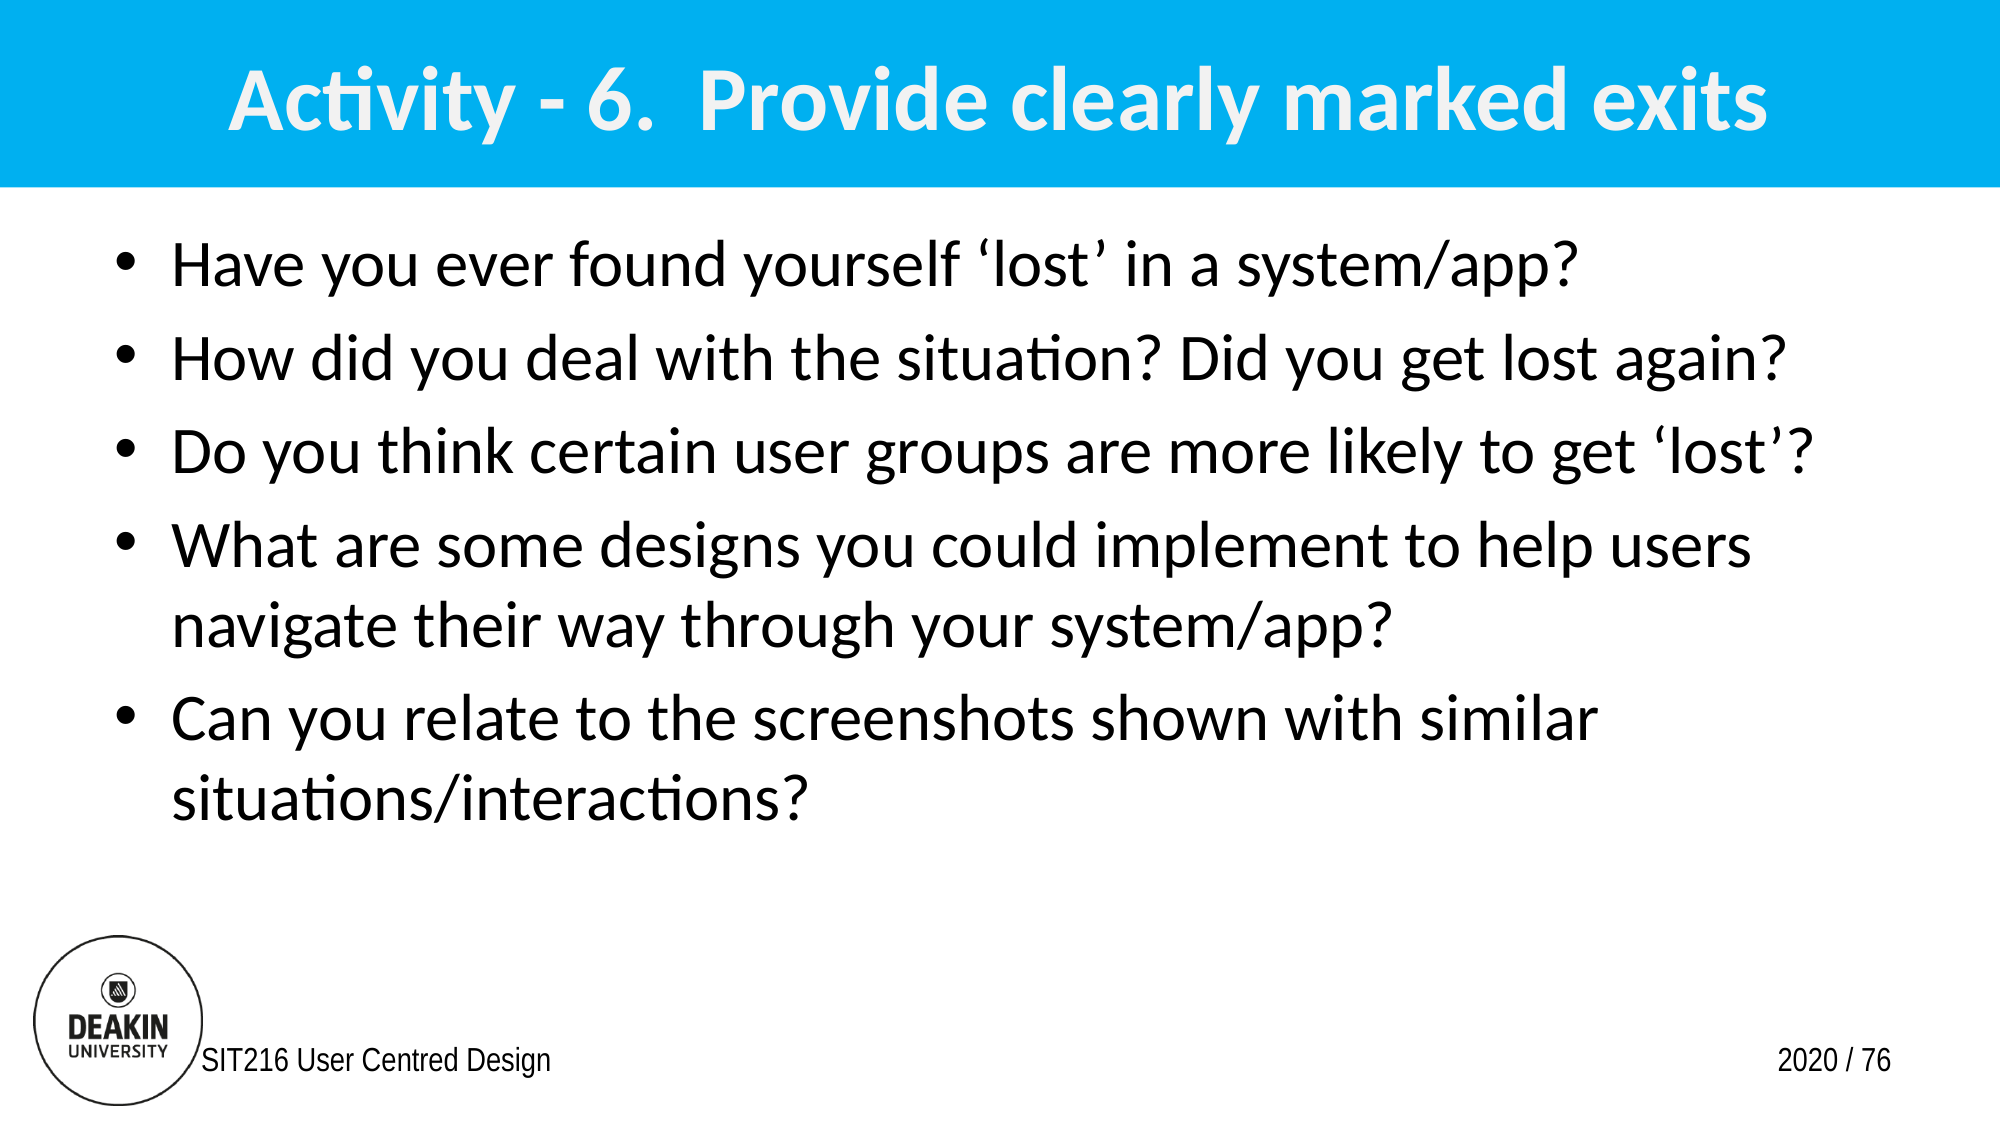

# Activity - 6.  Provide clearly marked exits
Have you ever found yourself ‘lost’ in a system/app?
How did you deal with the situation? Did you get lost again?
Do you think certain user groups are more likely to get ‘lost’?
What are some designs you could implement to help users navigate their way through your system/app?
Can you relate to the screenshots shown with similar situations/interactions?